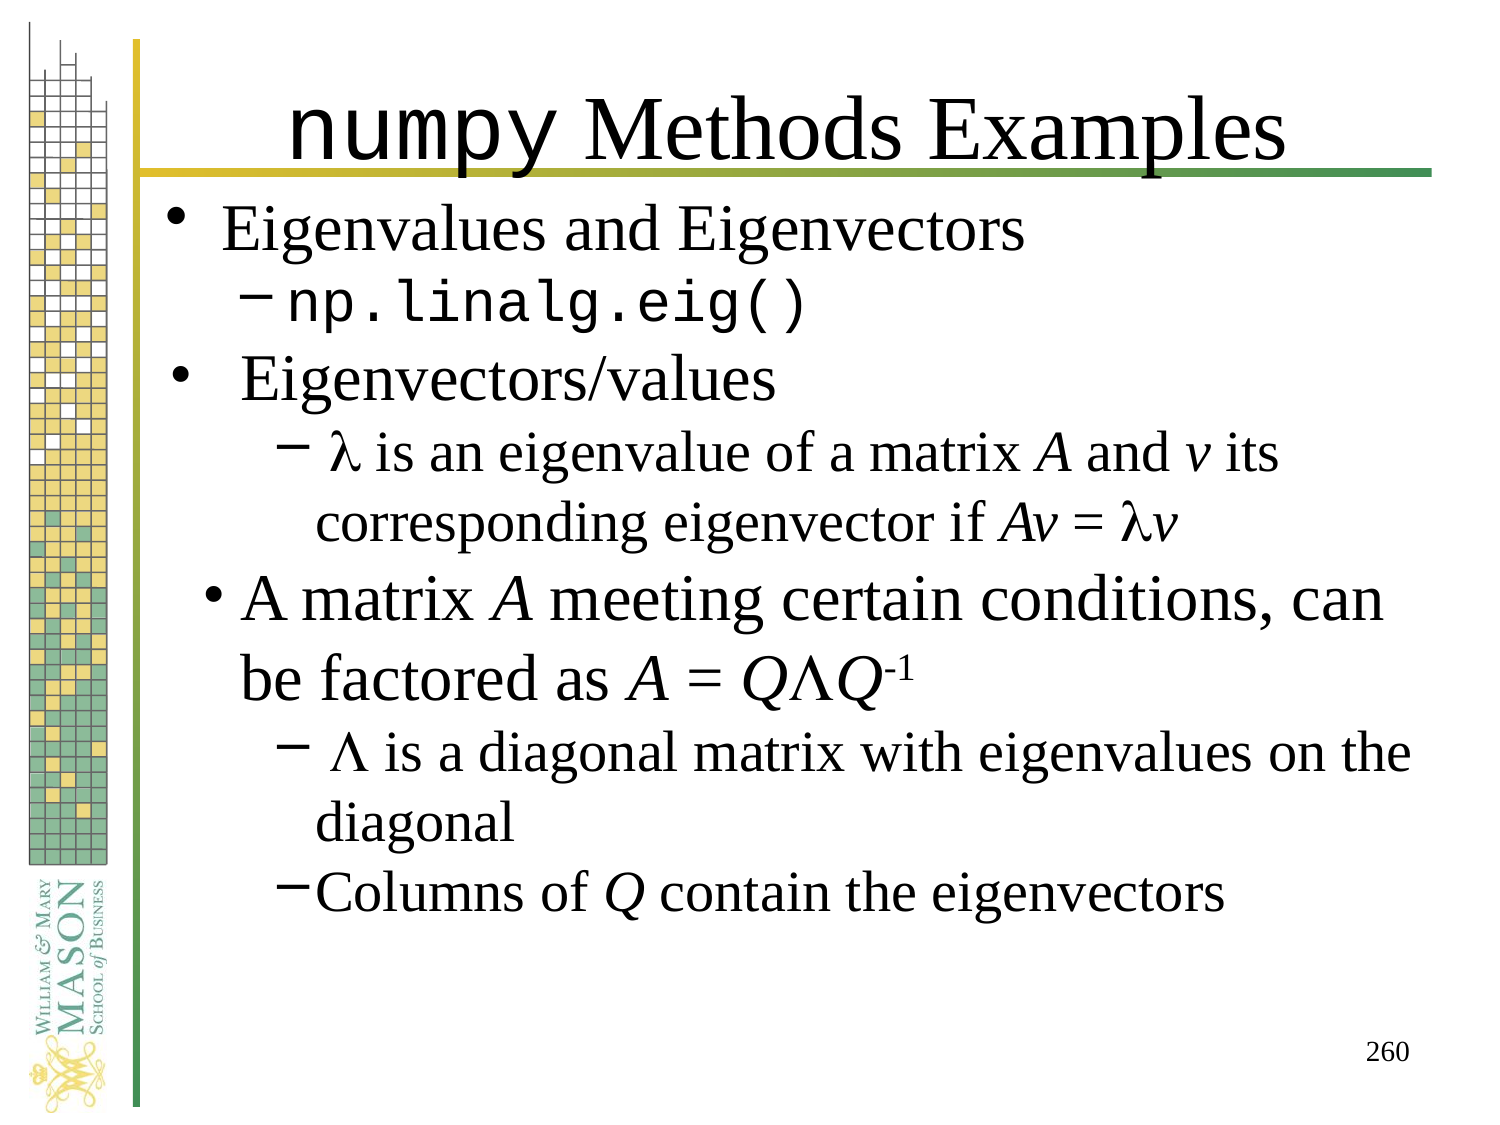

# numpy Methods Examples
Eigenvalues and Eigenvectors
np.linalg.eig()
Eigenvectors/values
 λ is an eigenvalue of a matrix A and v its corresponding eigenvector if Av = λv
A matrix A meeting certain conditions, can be factored as A = QΛQ-1
 Λ is a diagonal matrix with eigenvalues on the diagonal
Columns of Q contain the eigenvectors

260